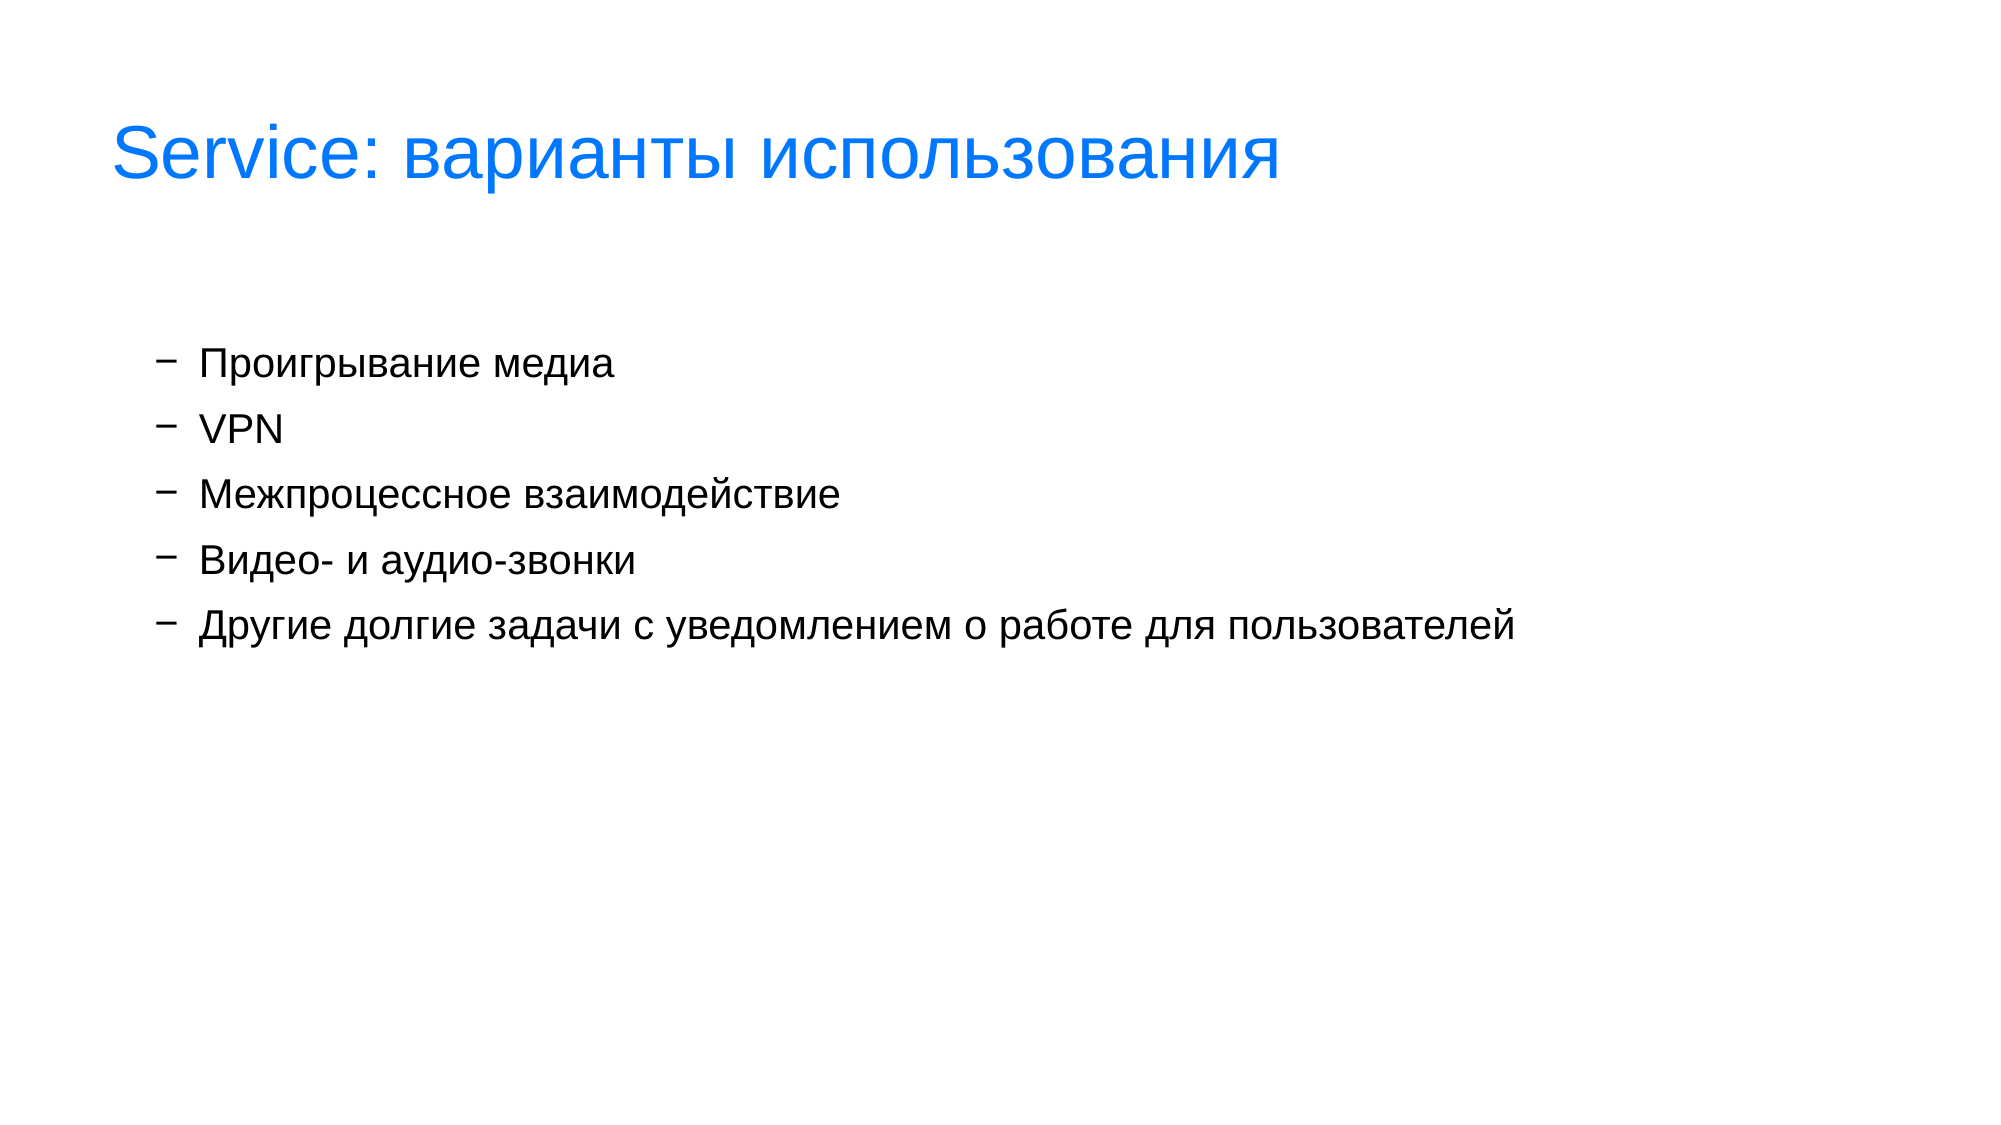

# Service: варианты использования
Проигрывание медиа
VPN
Межпроцессное взаимодействие
Видео- и аудио-звонки
Другие долгие задачи с уведомлением о работе для пользователей